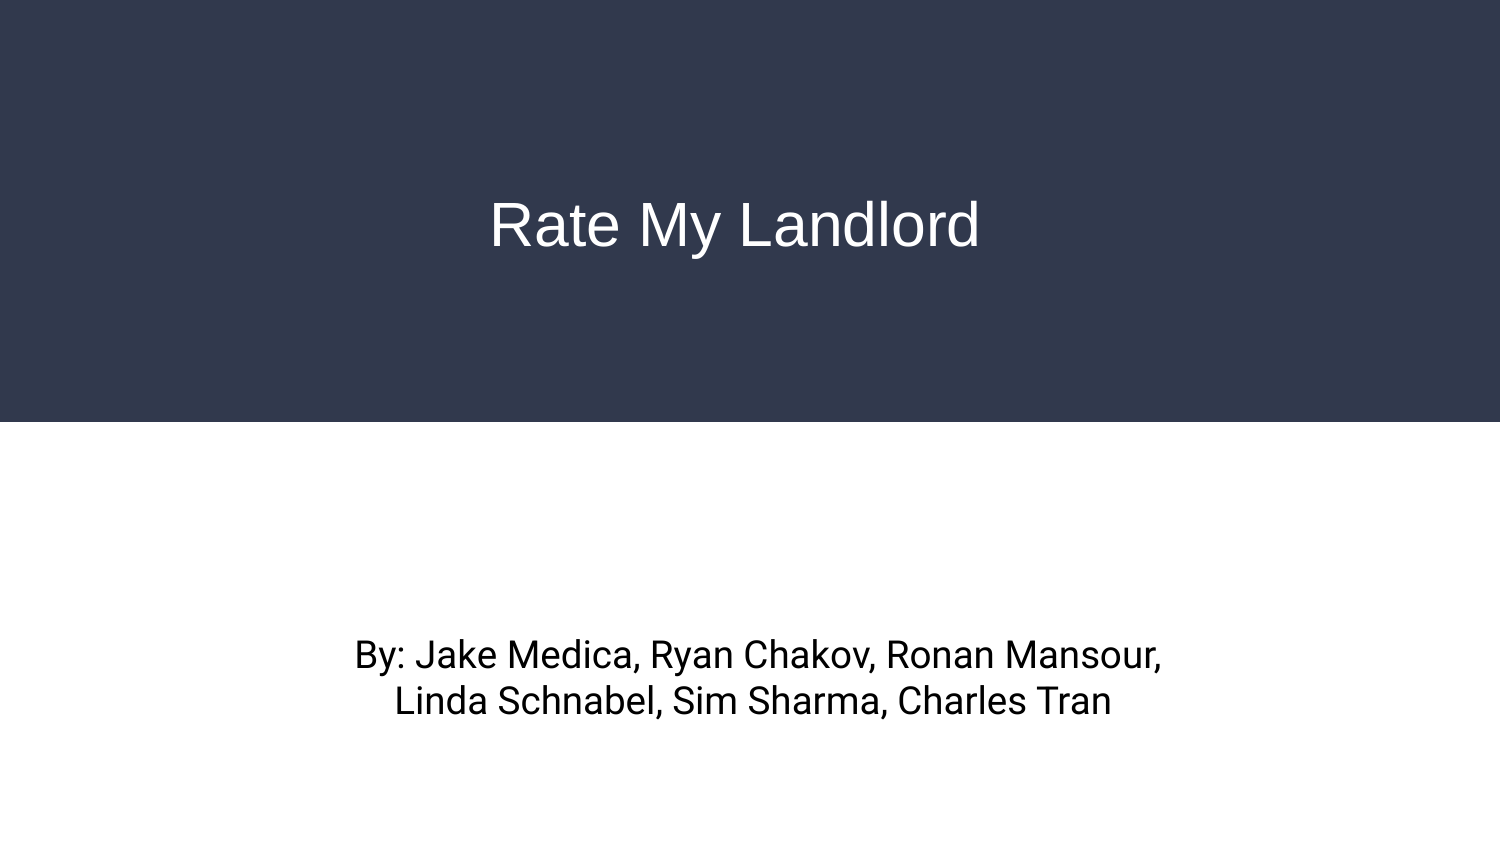

# Rate My Landlord
 Rate My Landlord
By: Jake Medica, Ryan Chakov, Ronan Mansour, Linda Schnabel, Sim Sharma, Charles Tran